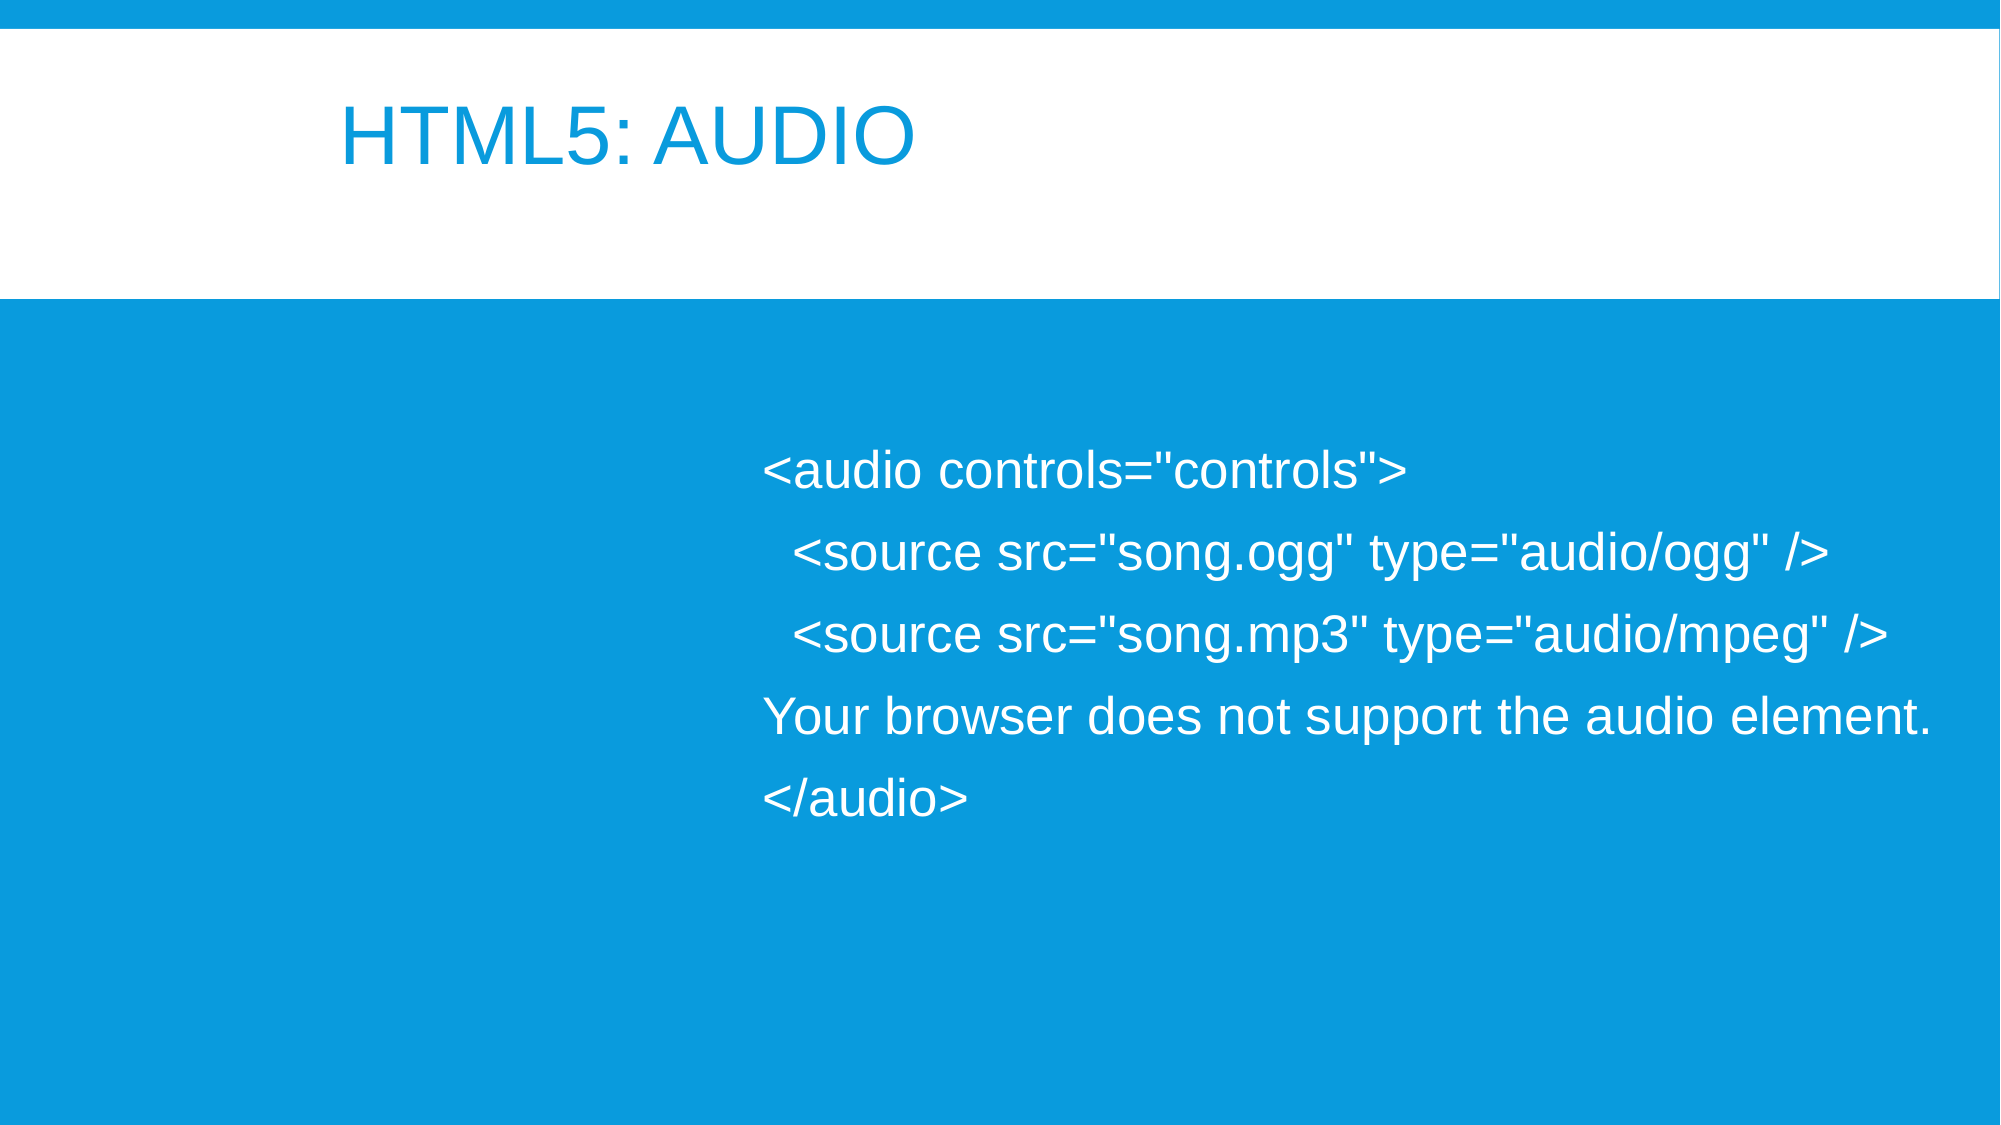

# HTML5: Audio
<audio controls="controls">
  <source src="song.ogg" type="audio/ogg" />
  <source src="song.mp3" type="audio/mpeg" />
Your browser does not support the audio element.
</audio>